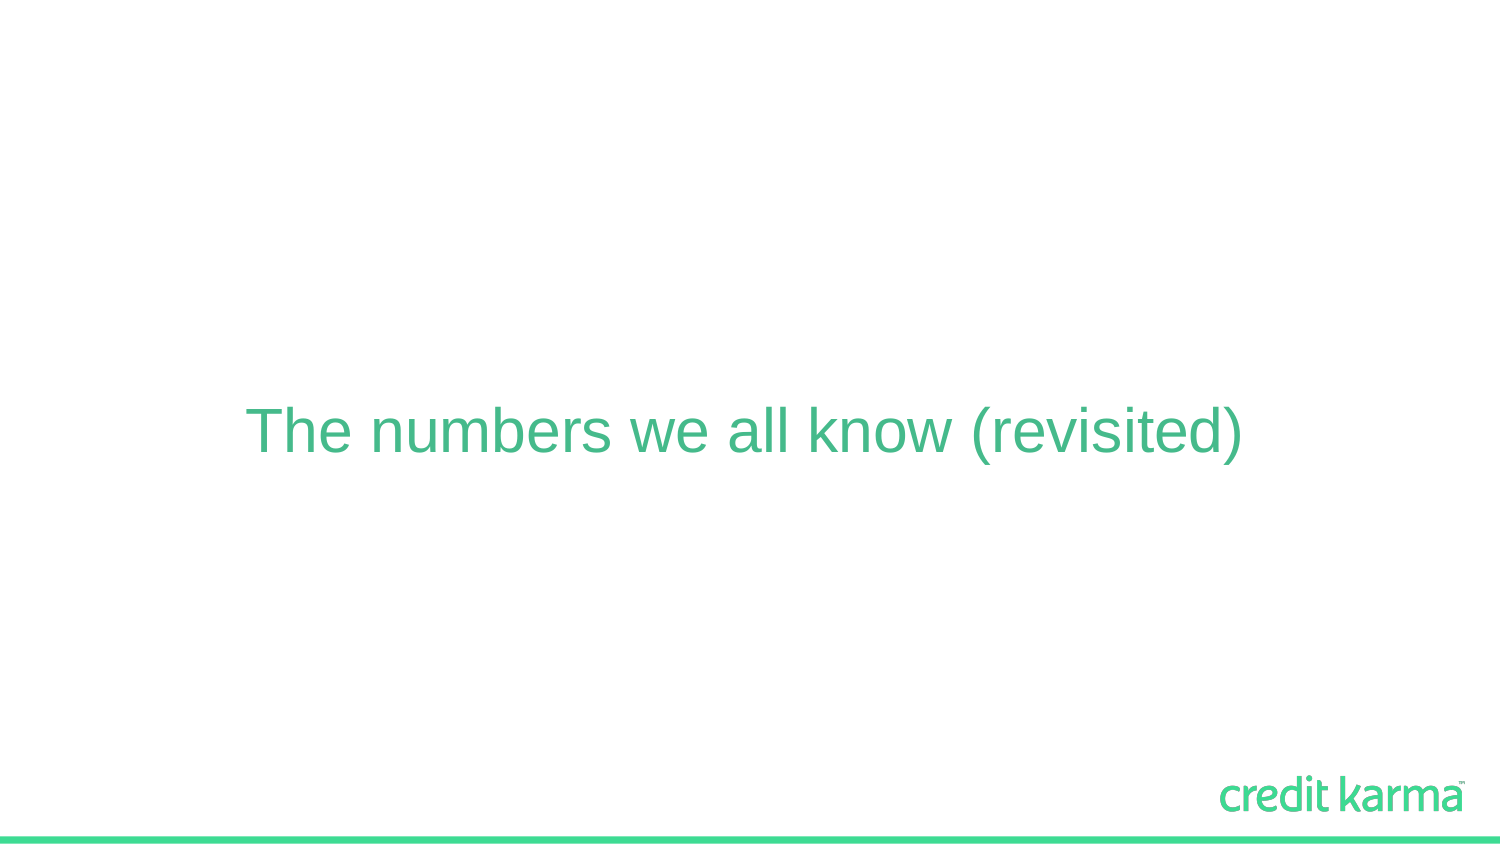

# The numbers we all know (revisited)